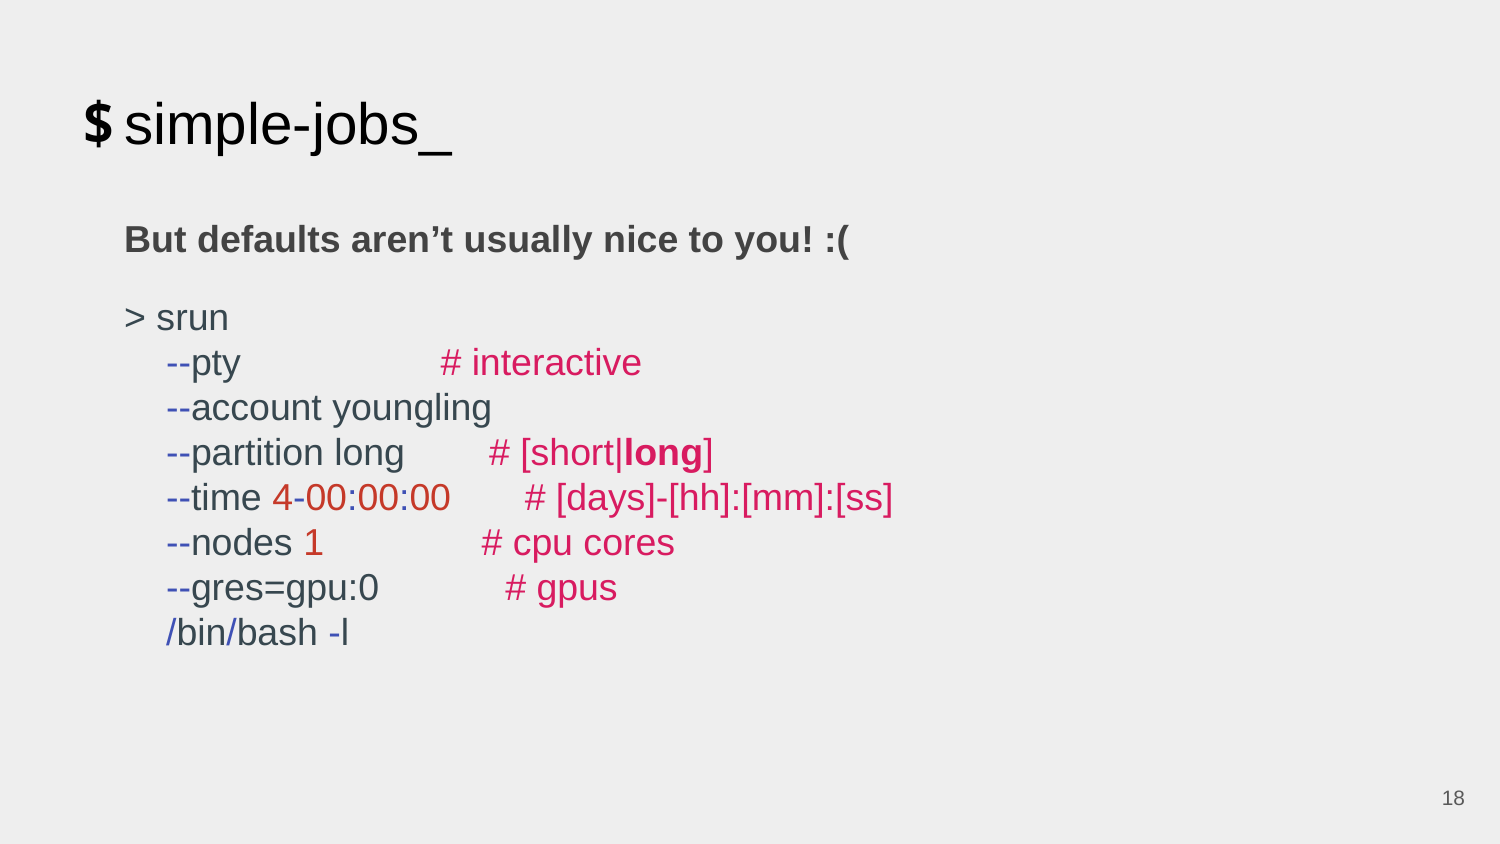

# simple-jobs_
But defaults aren’t usually nice to you! :(
> srun
    --pty                   # interactive
    --account youngling
    --partition long        # [short|long]
    --time 4-00:00:00       # [days]-[hh]:[mm]:[ss]
    --nodes 1               # cpu cores
    --gres=gpu:0            # gpus
    /bin/bash -l

18